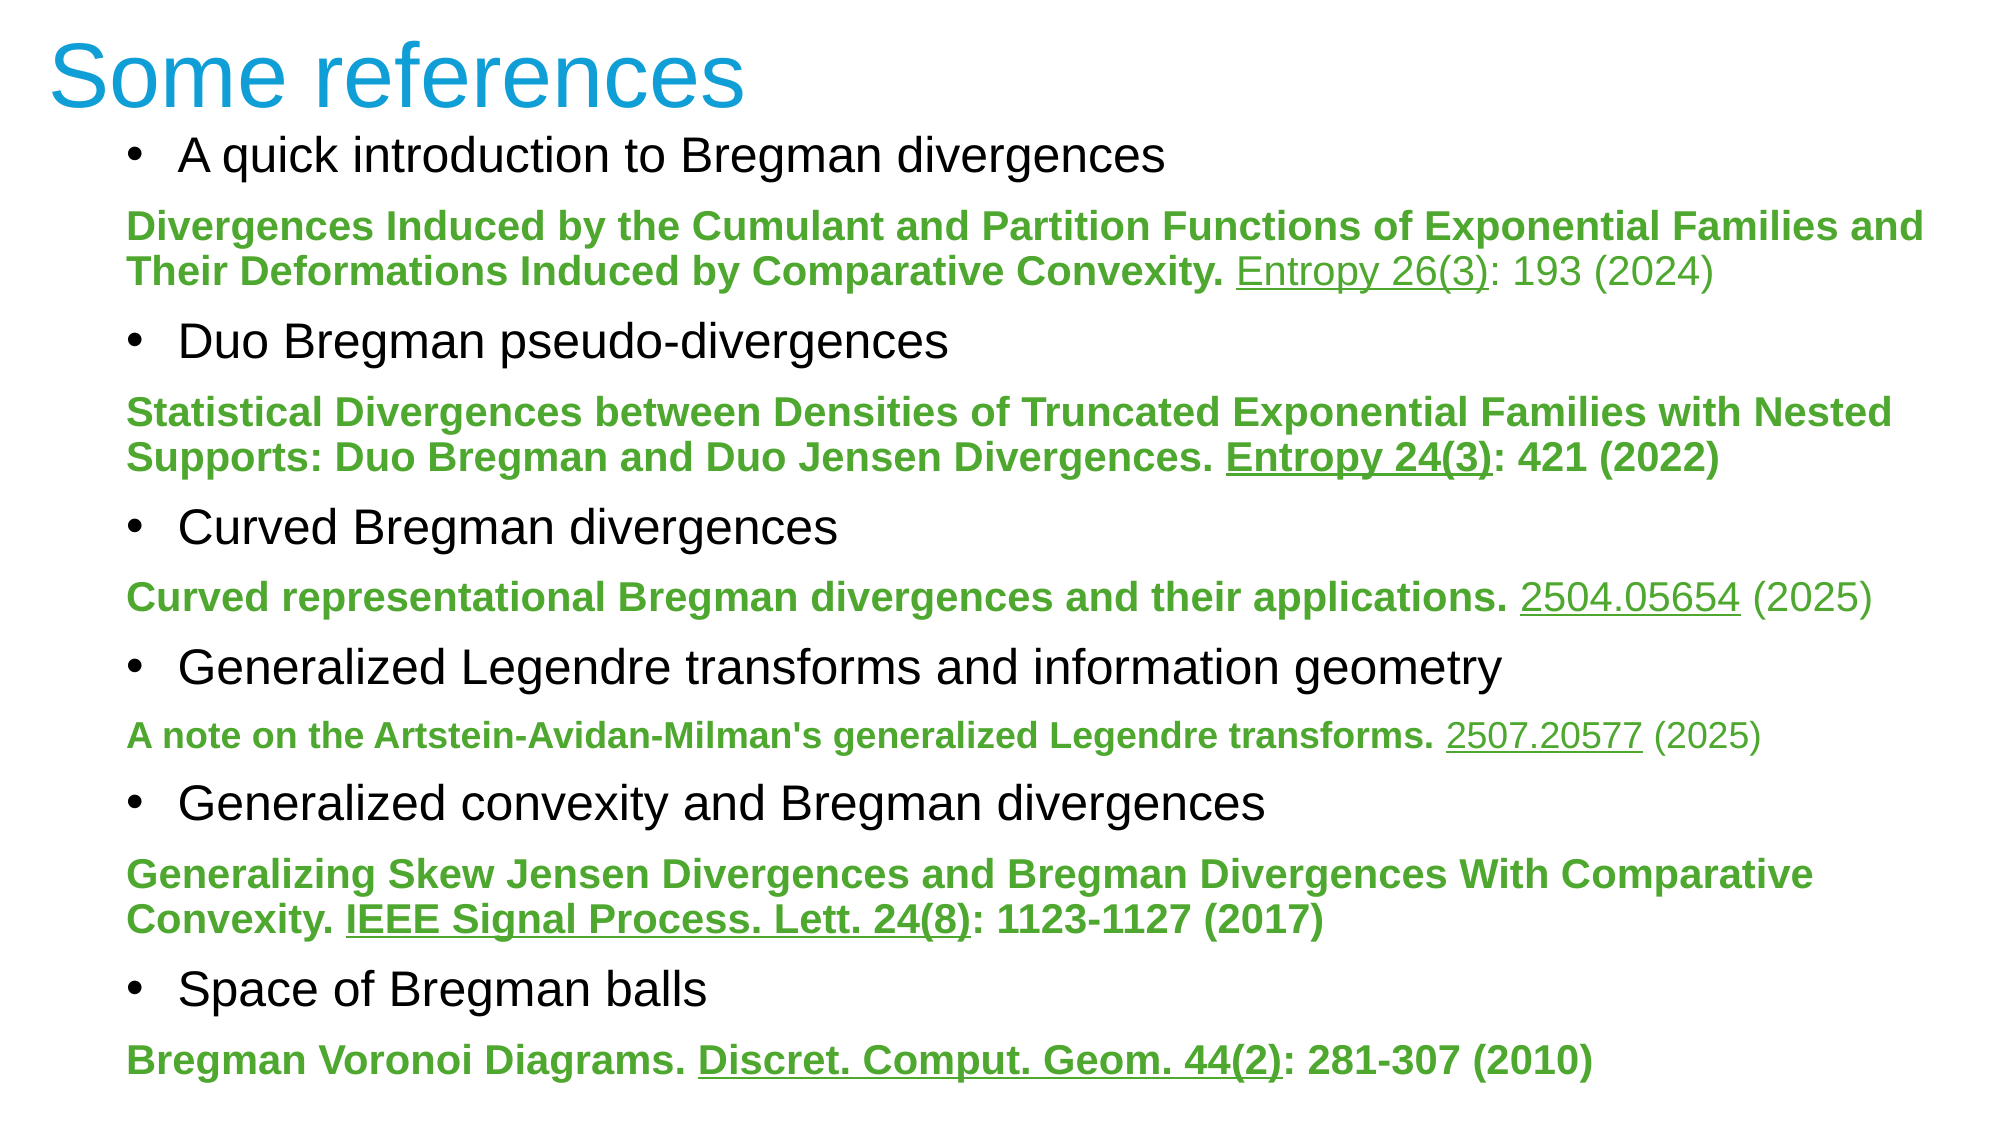

# Some references
 A quick introduction to Bregman divergences
Divergences Induced by the Cumulant and Partition Functions of Exponential Families and Their Deformations Induced by Comparative Convexity. Entropy 26(3): 193 (2024)
 Duo Bregman pseudo-divergences
Statistical Divergences between Densities of Truncated Exponential Families with Nested Supports: Duo Bregman and Duo Jensen Divergences. Entropy 24(3): 421 (2022)
 Curved Bregman divergences
Curved representational Bregman divergences and their applications. 2504.05654 (2025)
 Generalized Legendre transforms and information geometry
A note on the Artstein-Avidan-Milman's generalized Legendre transforms. 2507.20577 (2025)
 Generalized convexity and Bregman divergences
Generalizing Skew Jensen Divergences and Bregman Divergences With Comparative Convexity. IEEE Signal Process. Lett. 24(8): 1123-1127 (2017)
 Space of Bregman balls
Bregman Voronoi Diagrams. Discret. Comput. Geom. 44(2): 281-307 (2010)